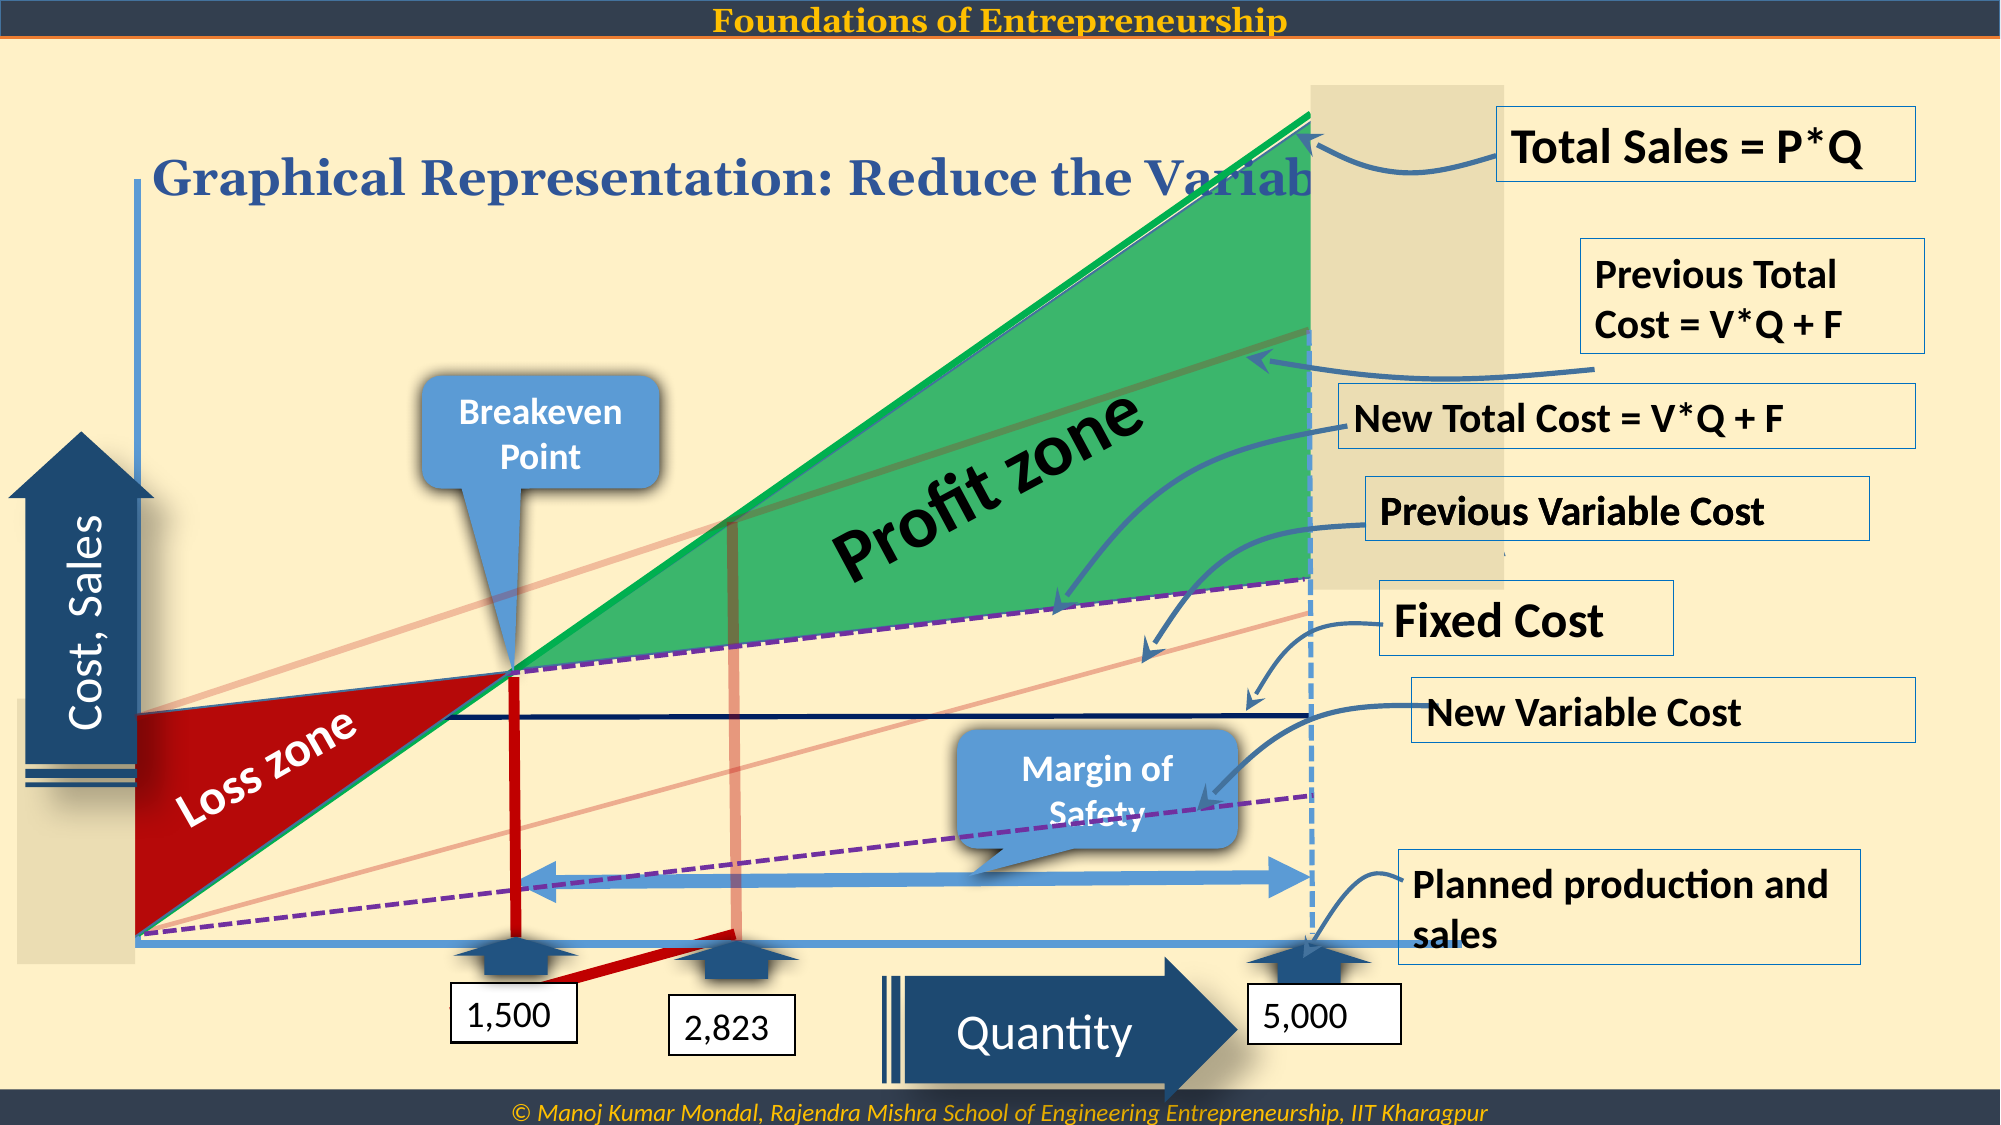

# Graphical Representation: Reduce the Variable Cost

Total Sales = P*Q

Previous Total Cost = V*Q + F

New Total Cost = V*Q + F
Breakeven Point
Profit zone

Previous Variable Cost

Previous Variable Cost

Cost, Sales
Fixed Cost

New Variable Cost

Loss zone
Margin of Safety
Planned production and sales

Quantity
1,500
5,000
2,823